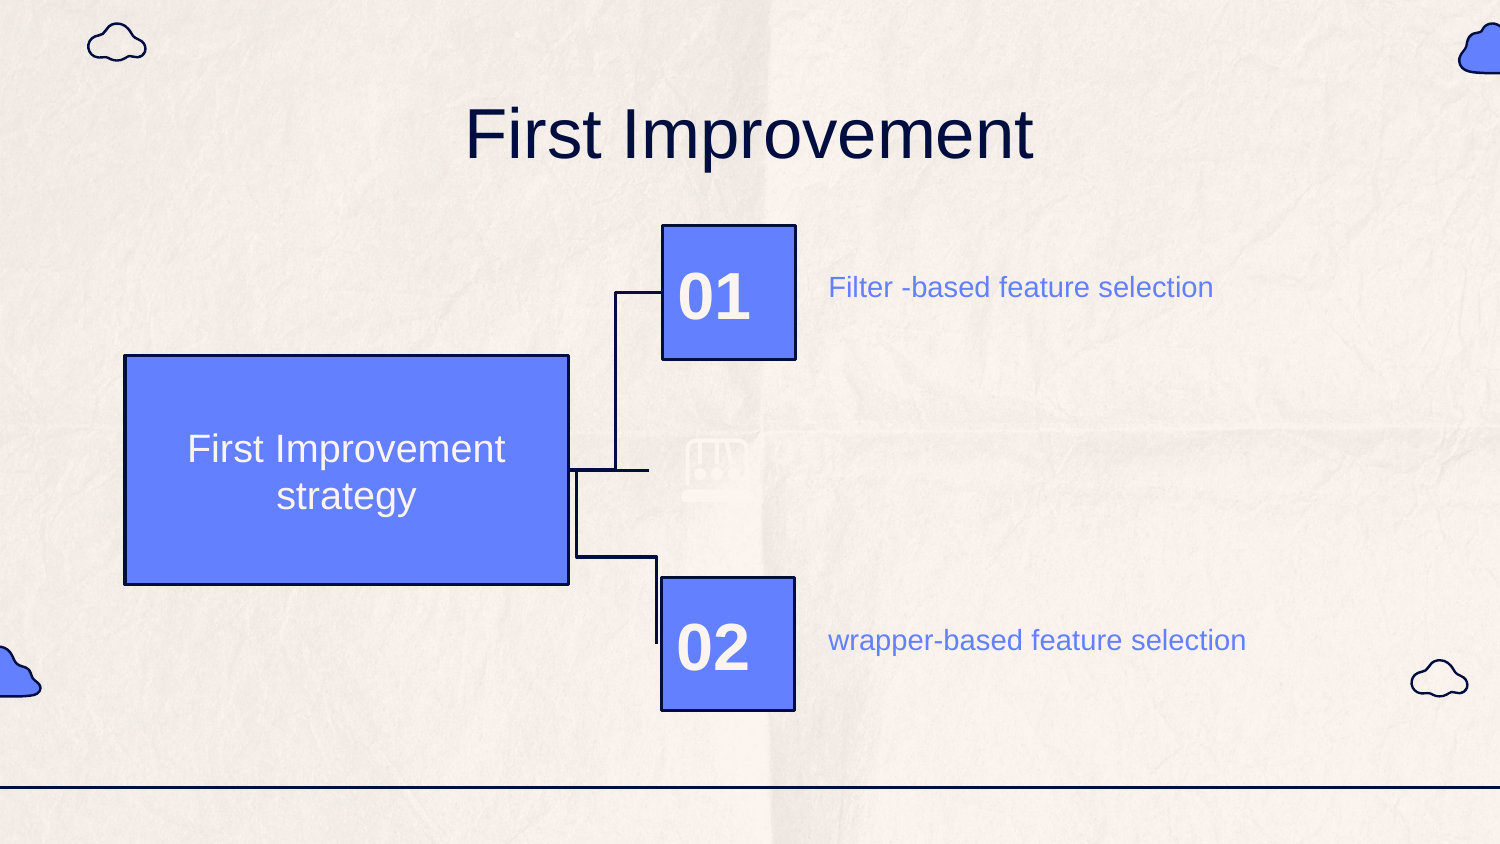

# First Improvement
01
Filter -based feature selection

First Improvement strategy

02
wrapper-based feature selection